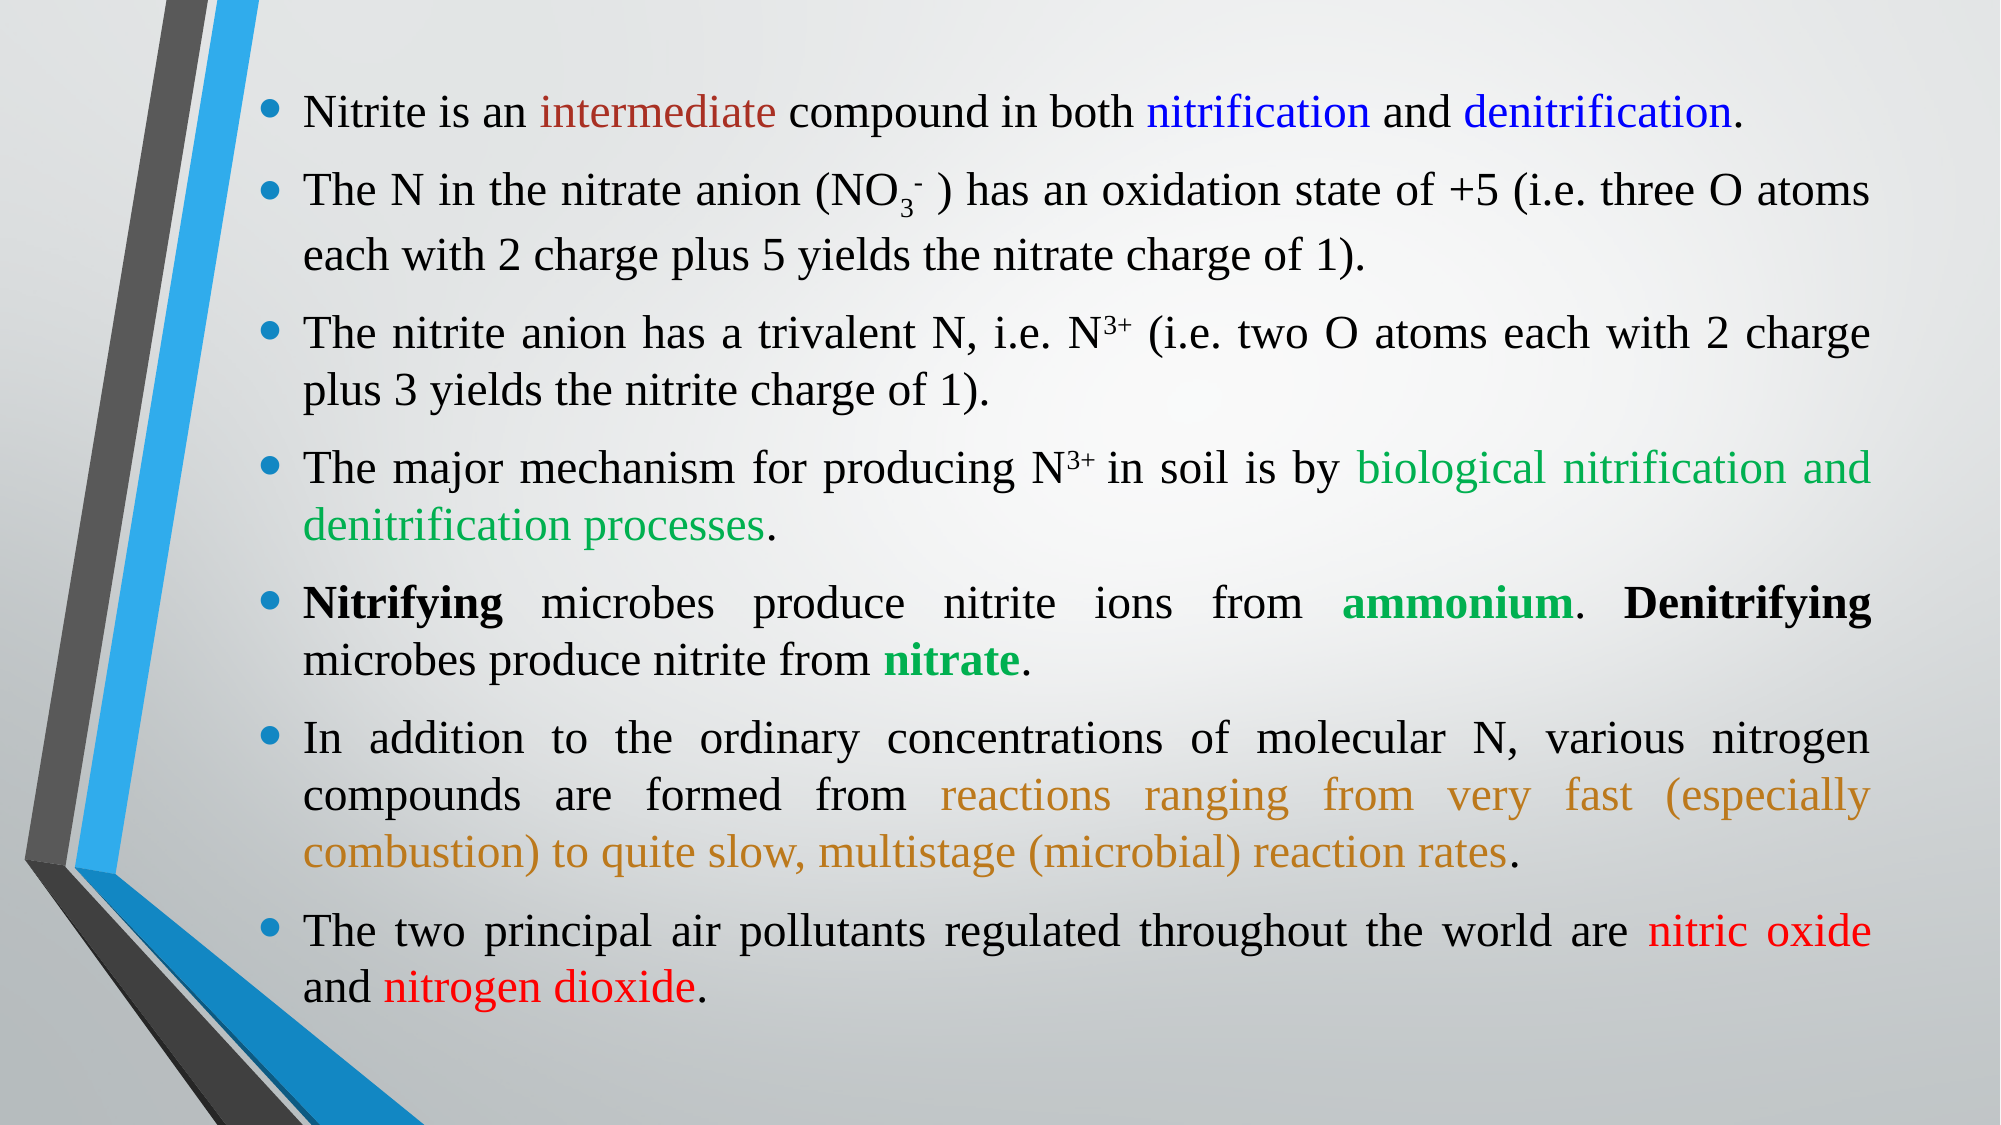

Nitrite is an intermediate compound in both nitrification and denitrification.
The N in the nitrate anion (NO3- ) has an oxidation state of +5 (i.e. three O atoms each with 2 charge plus 5 yields the nitrate charge of 1).
The nitrite anion has a trivalent N, i.e. N3+ (i.e. two O atoms each with 2 charge plus 3 yields the nitrite charge of 1).
The major mechanism for producing N3+ in soil is by biological nitrification and denitrification processes.
Nitrifying microbes produce nitrite ions from ammonium. Denitrifying microbes produce nitrite from nitrate.
In addition to the ordinary concentrations of molecular N, various nitrogen compounds are formed from reactions ranging from very fast (especially combustion) to quite slow, multistage (microbial) reaction rates.
The two principal air pollutants regulated throughout the world are nitric oxide and nitrogen dioxide.